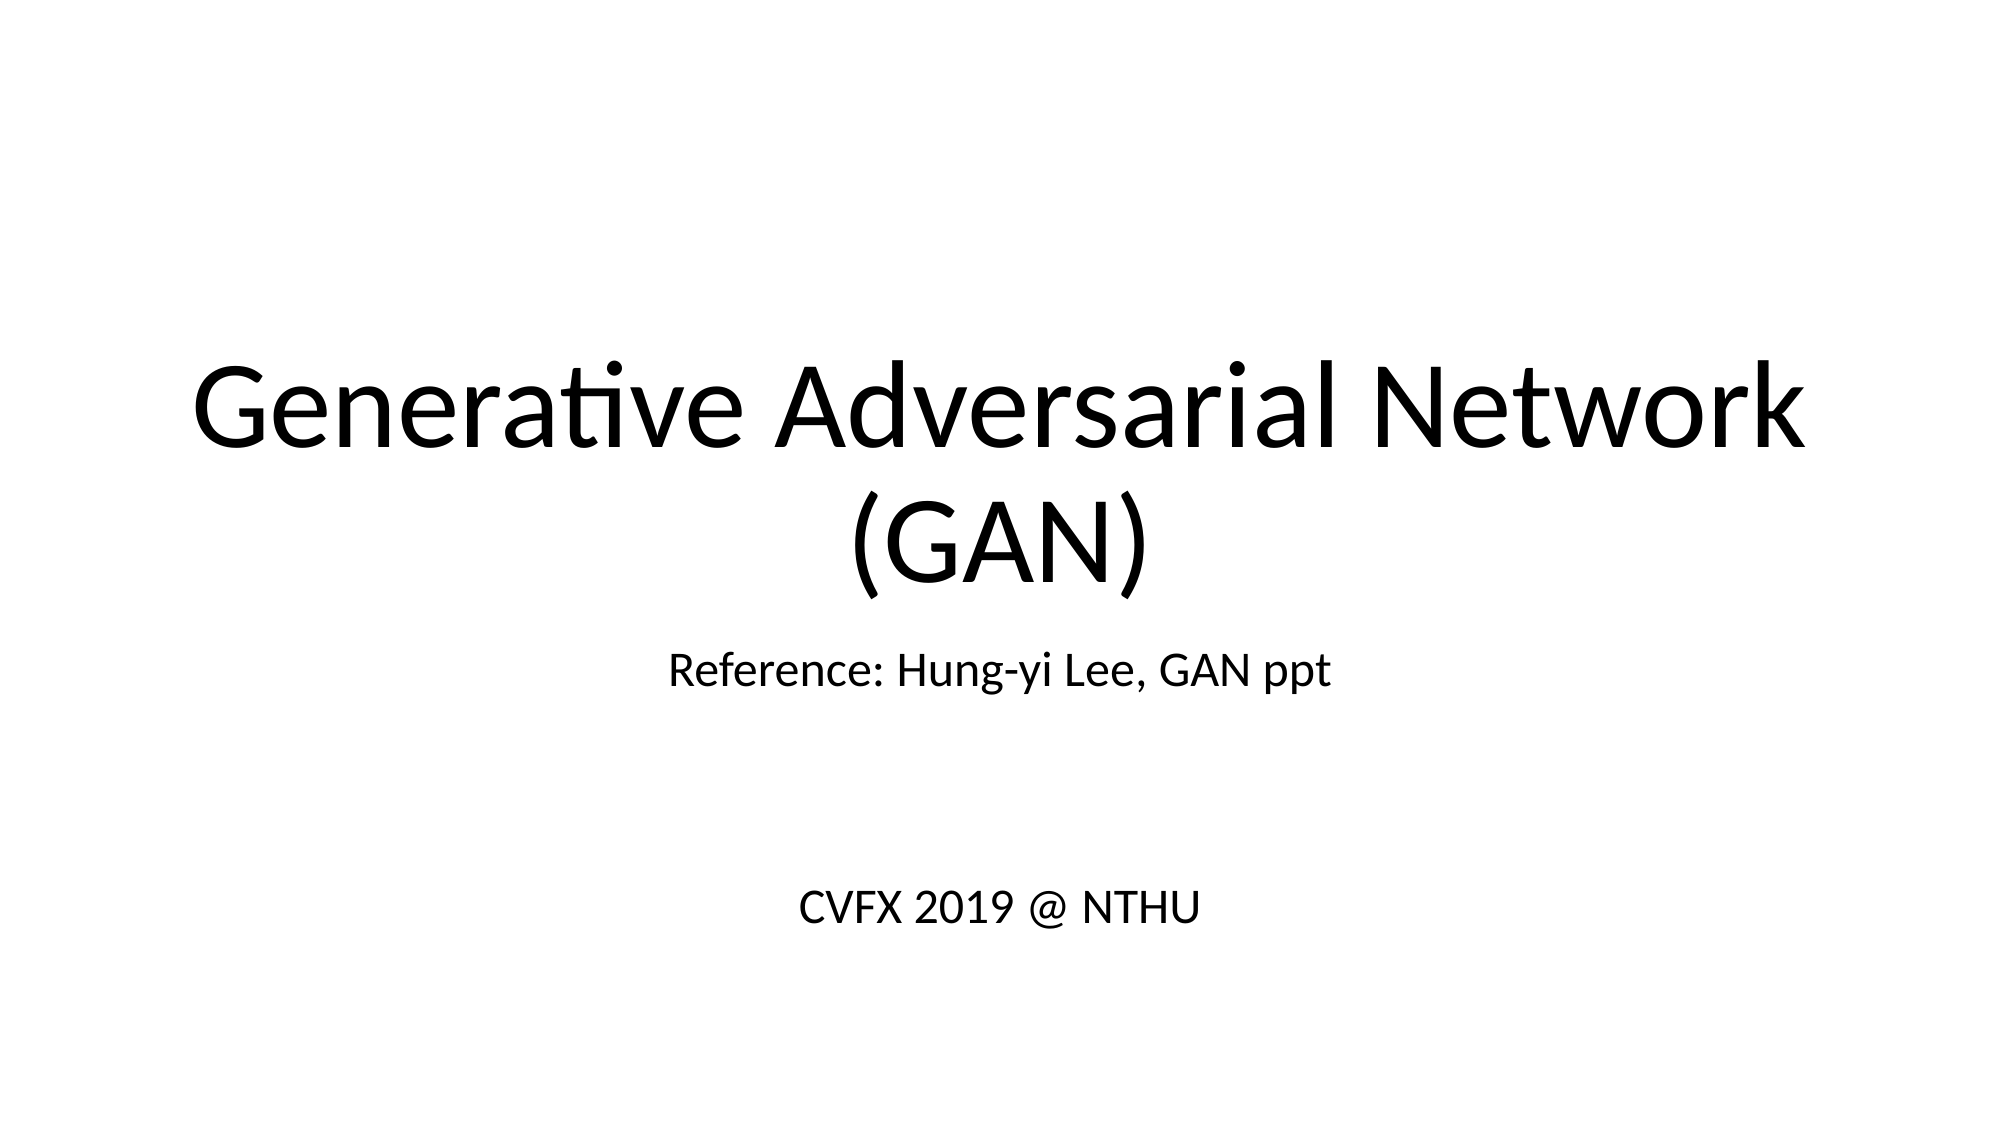

# Generative Adversarial Network (GAN)
Reference: Hung-yi Lee, GAN ppt
CVFX 2019 @ NTHU